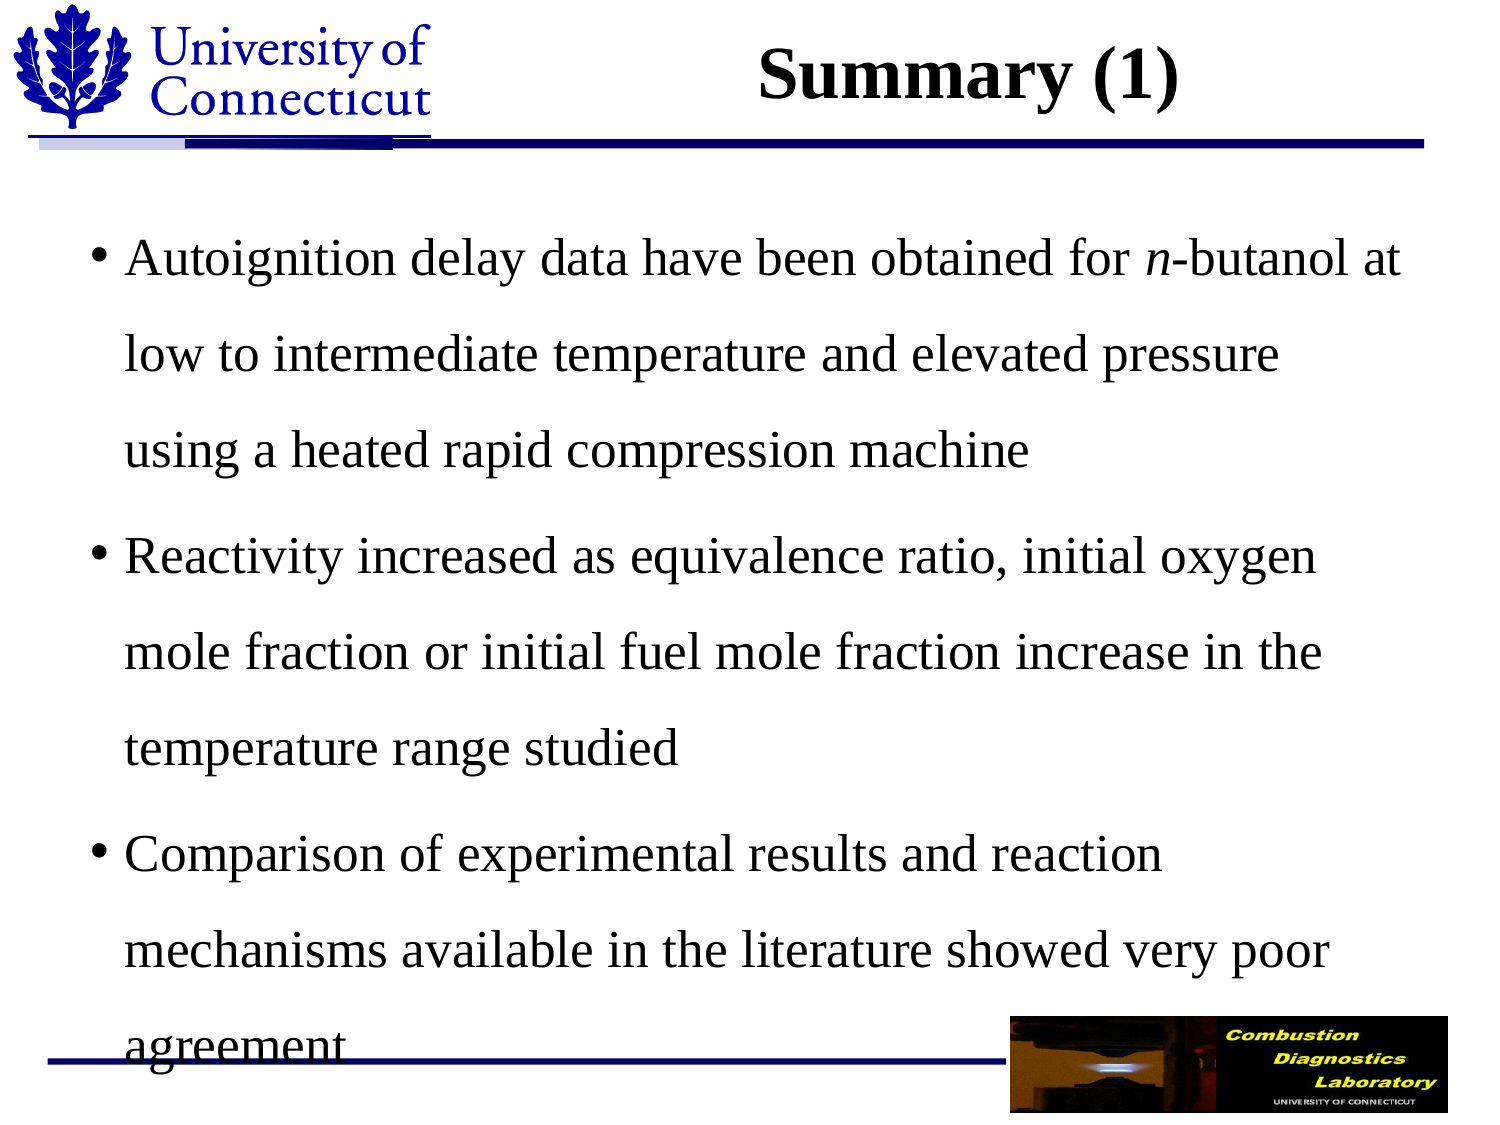

# Summary (1)
Autoignition delay data have been obtained for n-butanol at low to intermediate temperature and elevated pressure using a heated rapid compression machine
Reactivity increased as equivalence ratio, initial oxygen mole fraction or initial fuel mole fraction increase in the temperature range studied
Comparison of experimental results and reaction mechanisms available in the literature showed very poor agreement